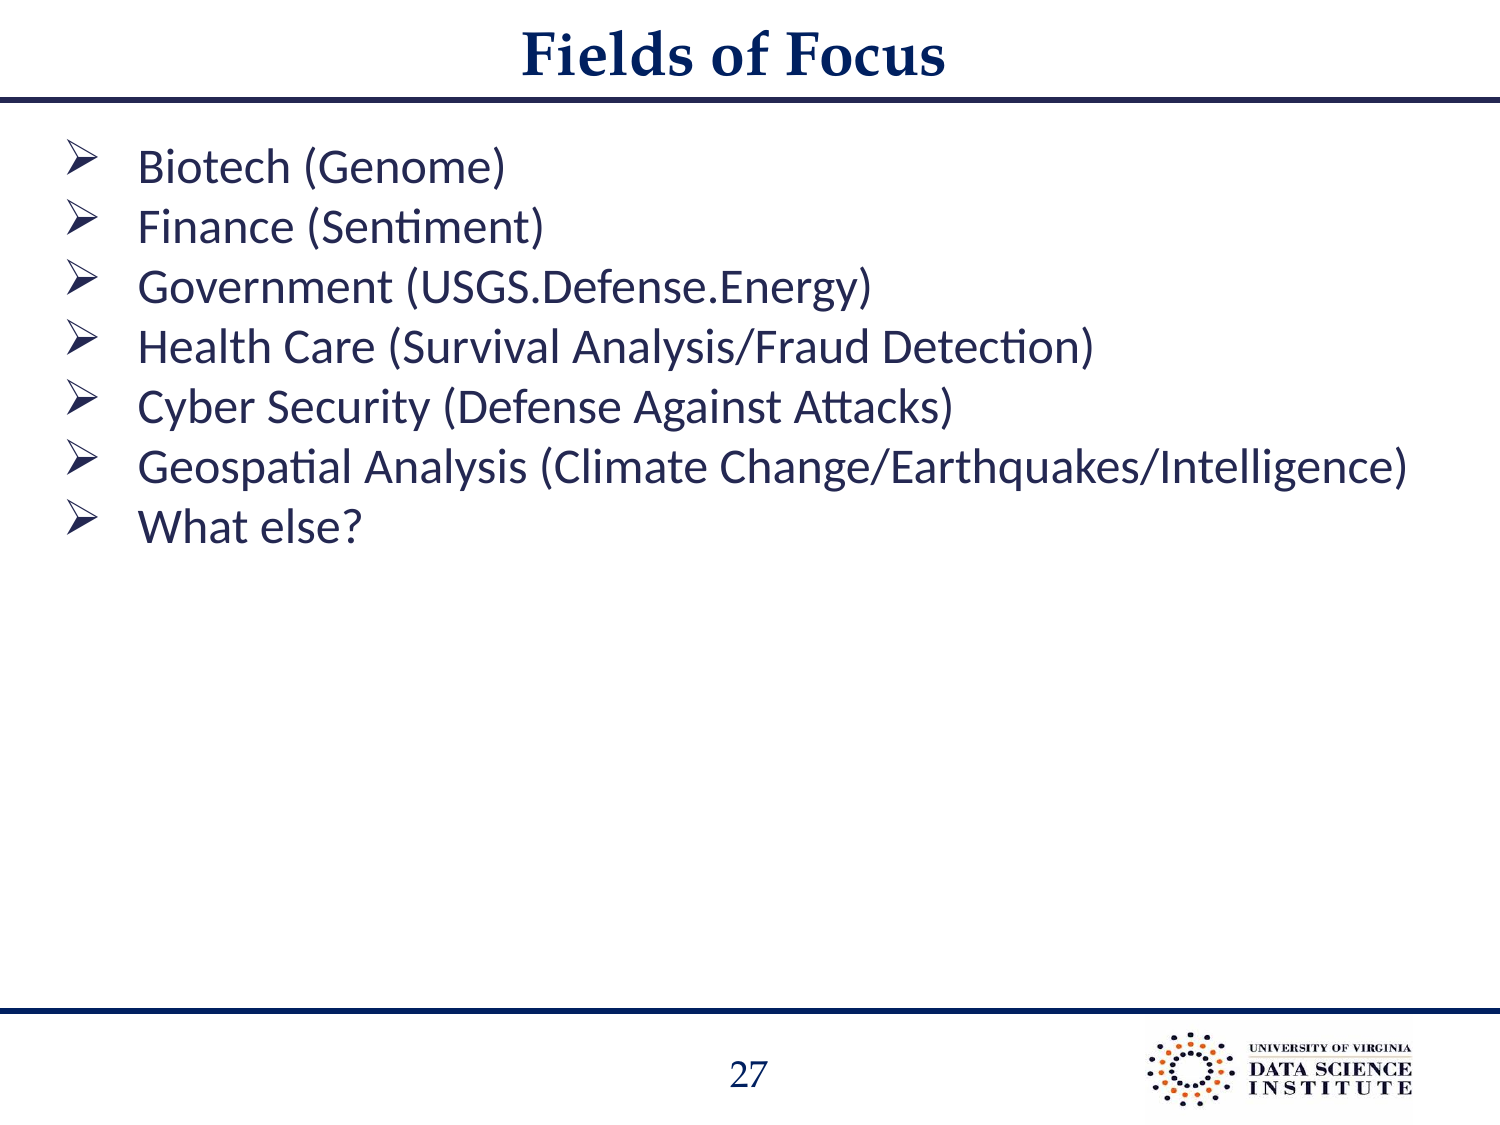

# Fields of Focus
Biotech (Genome)
Finance (Sentiment)
Government (USGS.Defense.Energy)
Health Care (Survival Analysis/Fraud Detection)
Cyber Security (Defense Against Attacks)
Geospatial Analysis (Climate Change/Earthquakes/Intelligence)
What else?